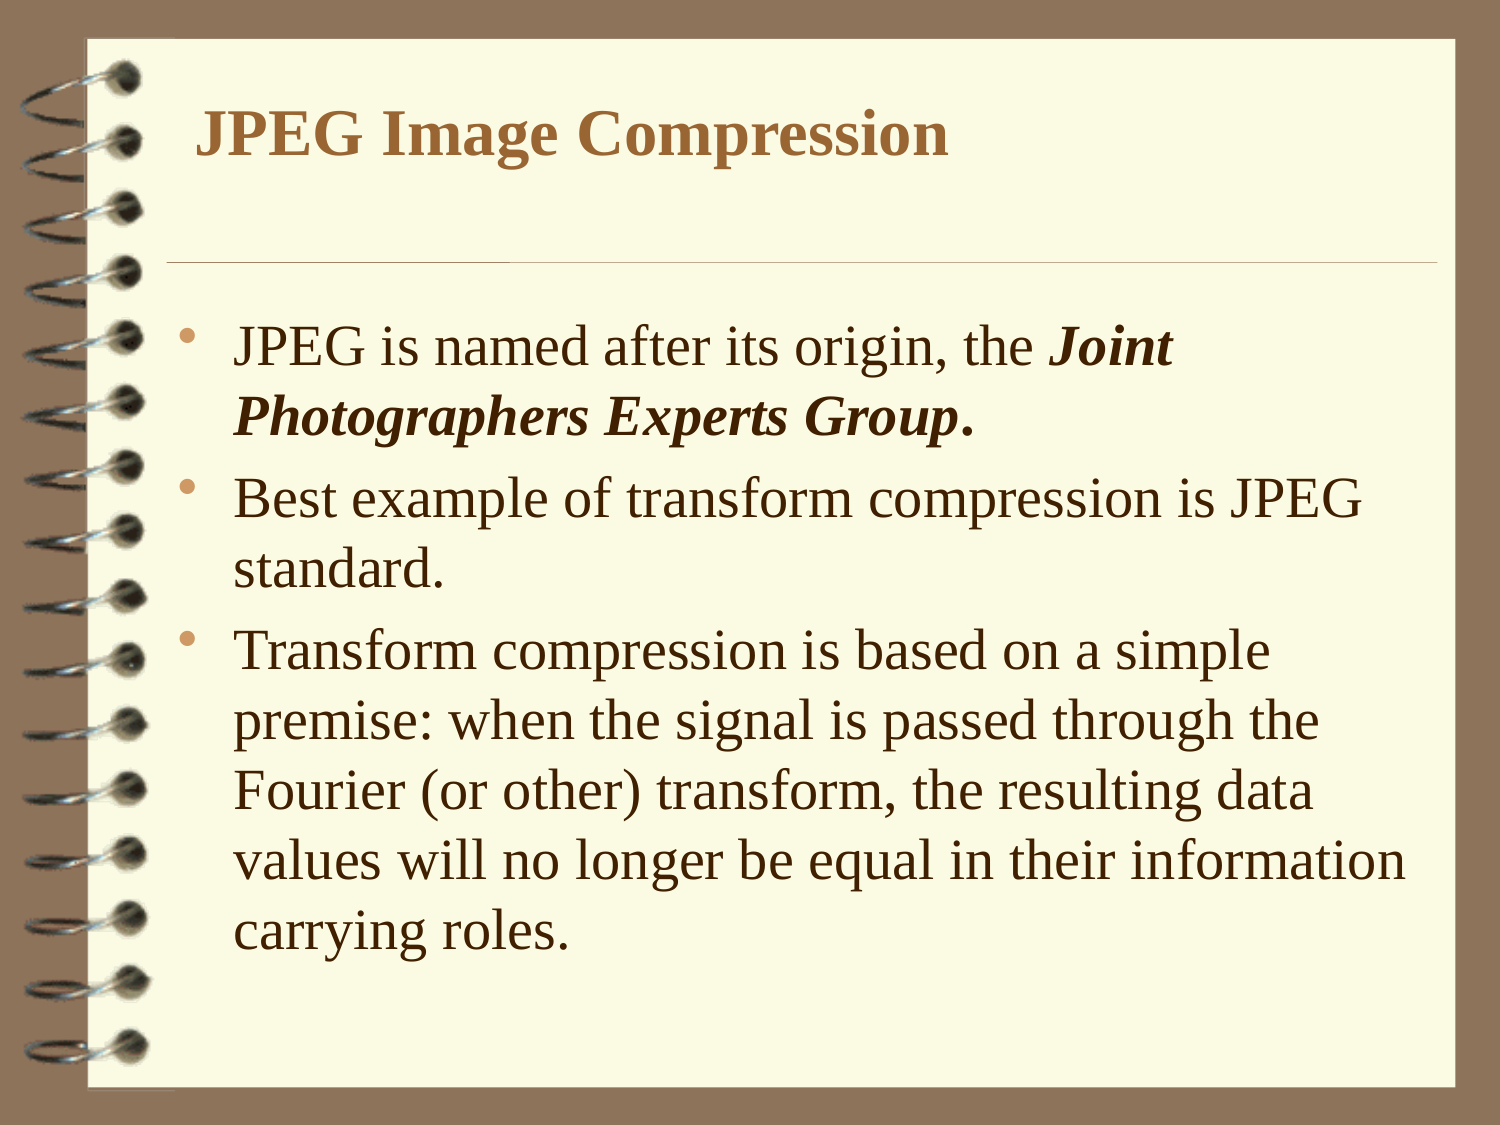

# JPEG Image Compression
JPEG is named after its origin, the Joint Photographers Experts Group.
Best example of transform compression is JPEG standard.
Transform compression is based on a simple premise: when the signal is passed through the Fourier (or other) transform, the resulting data values will no longer be equal in their information carrying roles.